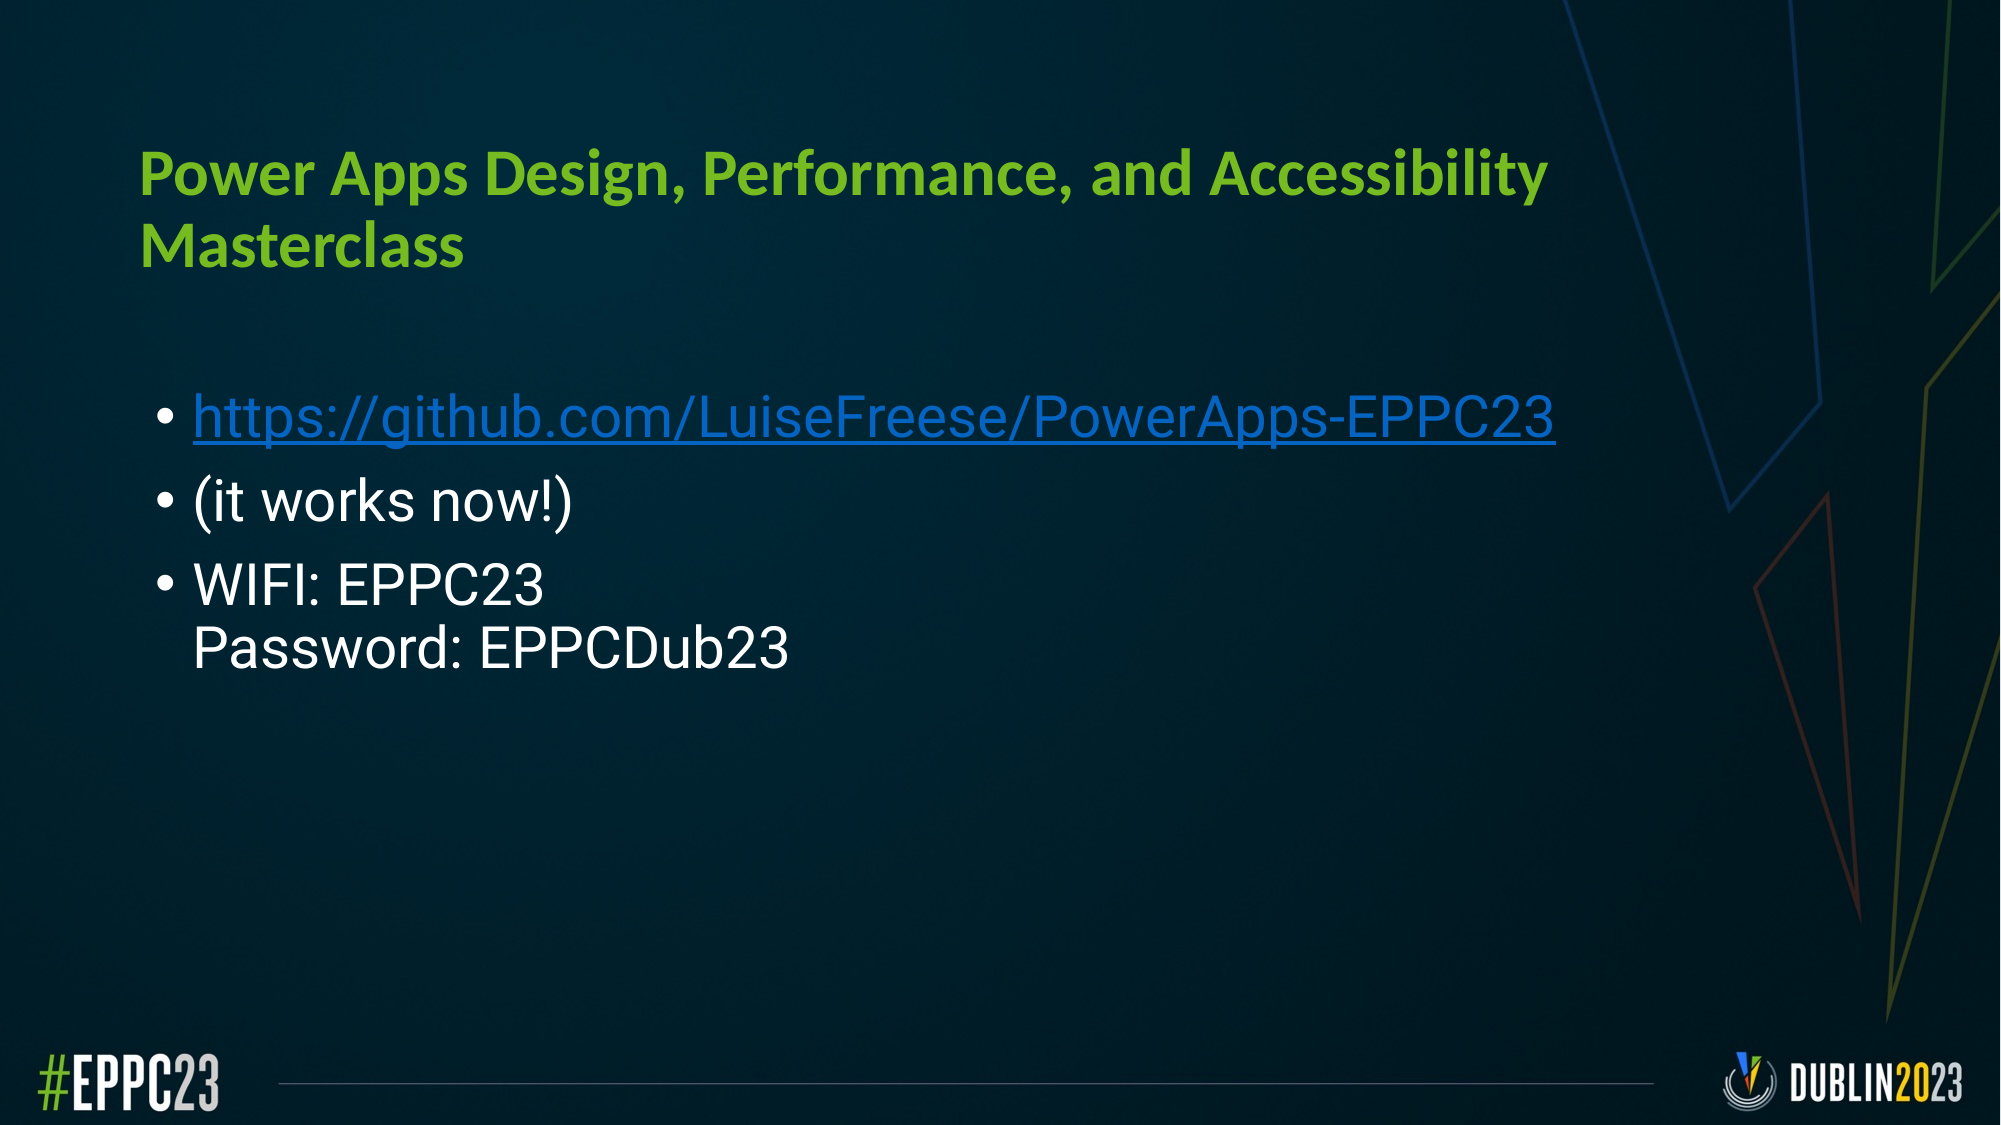

# Power Apps Design, Performance, and Accessibility Masterclass

https://github.com/LuiseFreese/PowerApps-EPPC23
(it works now!)
WIFI: EPPC23
Password: EPPCDub23